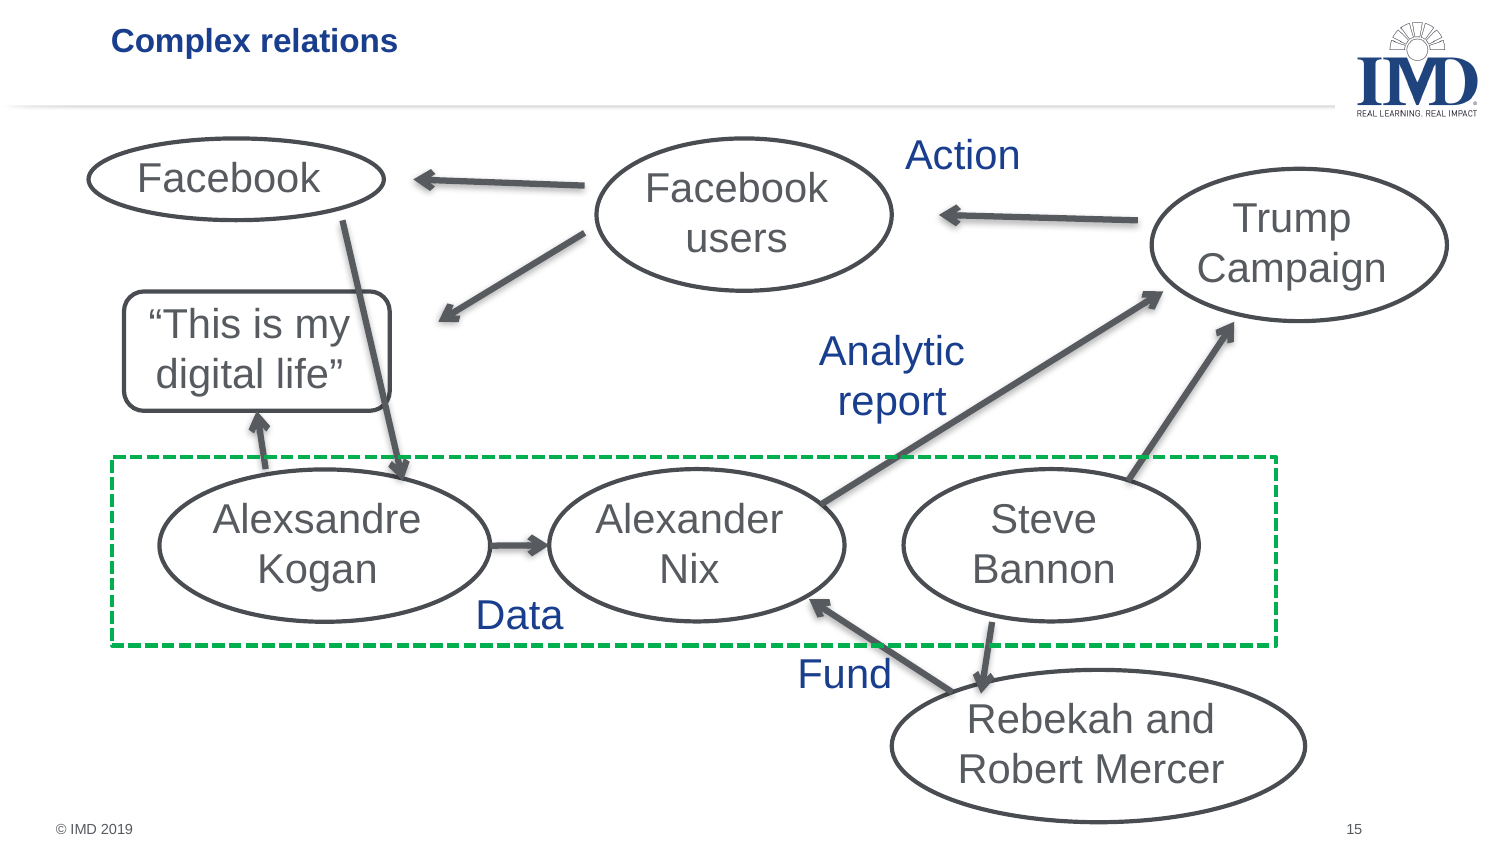

# Complex relations
Action
Facebook
Facebook users
Trump Campaign
“This is my digital life”
Analytic report

Steve Bannon
Alexander Nix
Alexsandre Kogan
Data
Fund
Rebekah and Robert Mercer
15